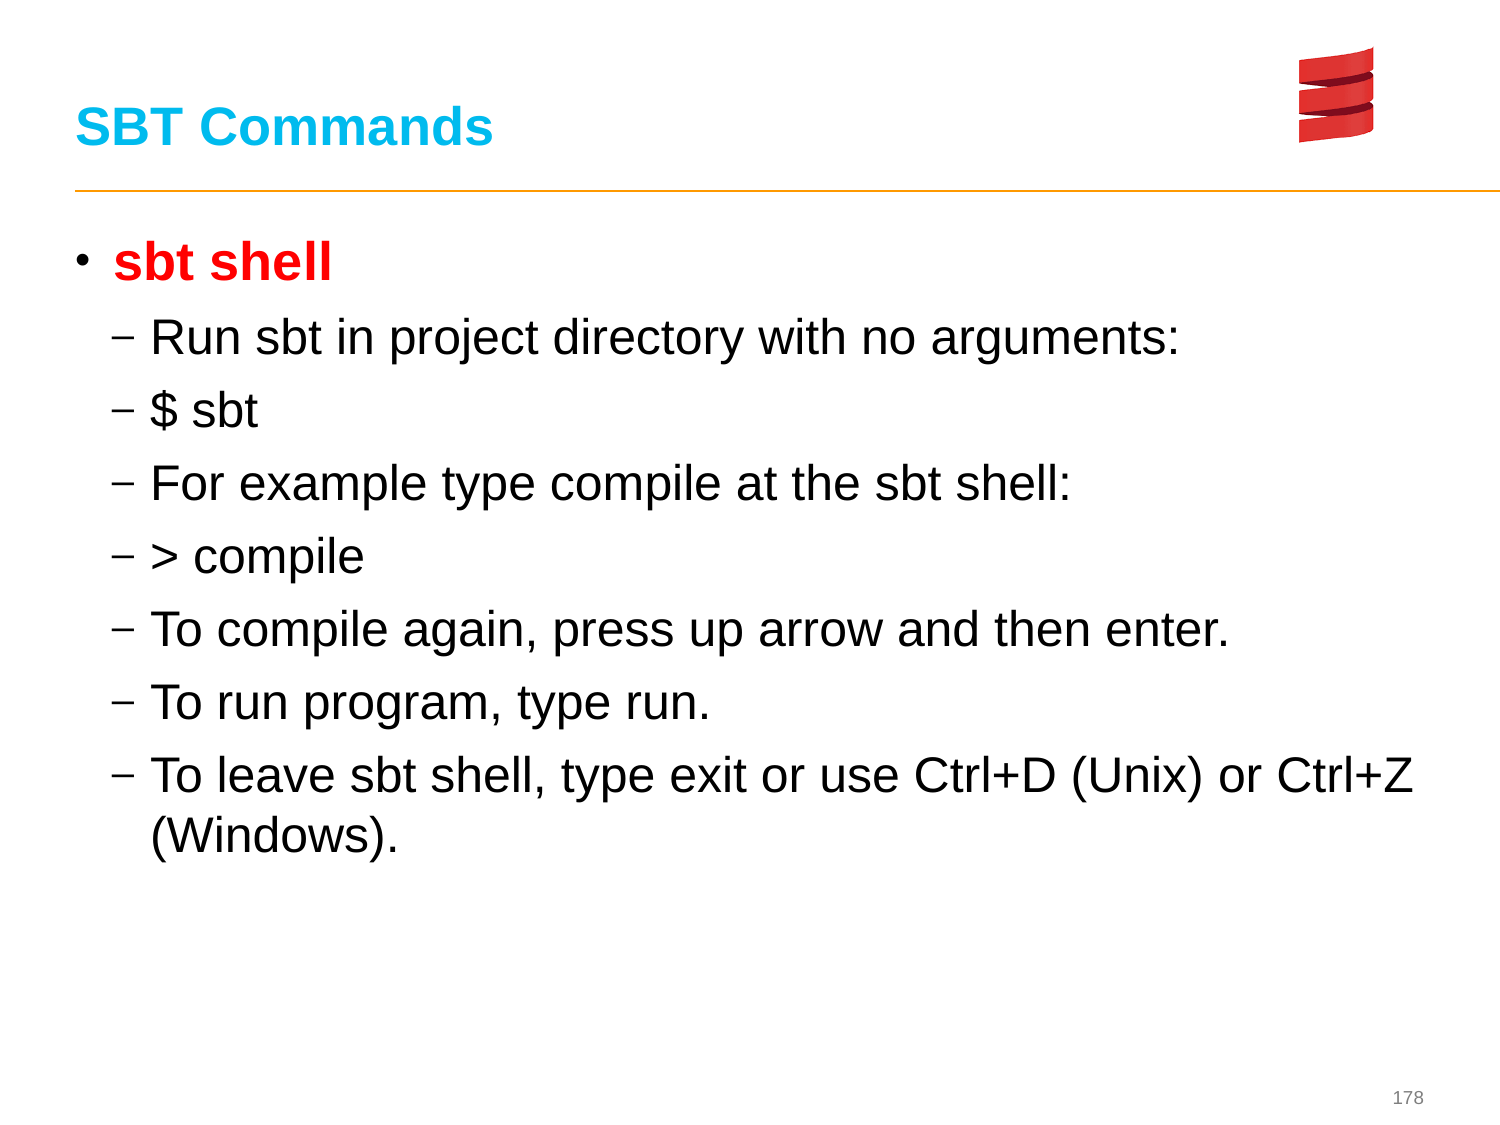

# SBT Commands
sbt shell
Run sbt in project directory with no arguments:
$ sbt
For example type compile at the sbt shell:
> compile
To compile again, press up arrow and then enter.
To run program, type run.
To leave sbt shell, type exit or use Ctrl+D (Unix) or Ctrl+Z (Windows).